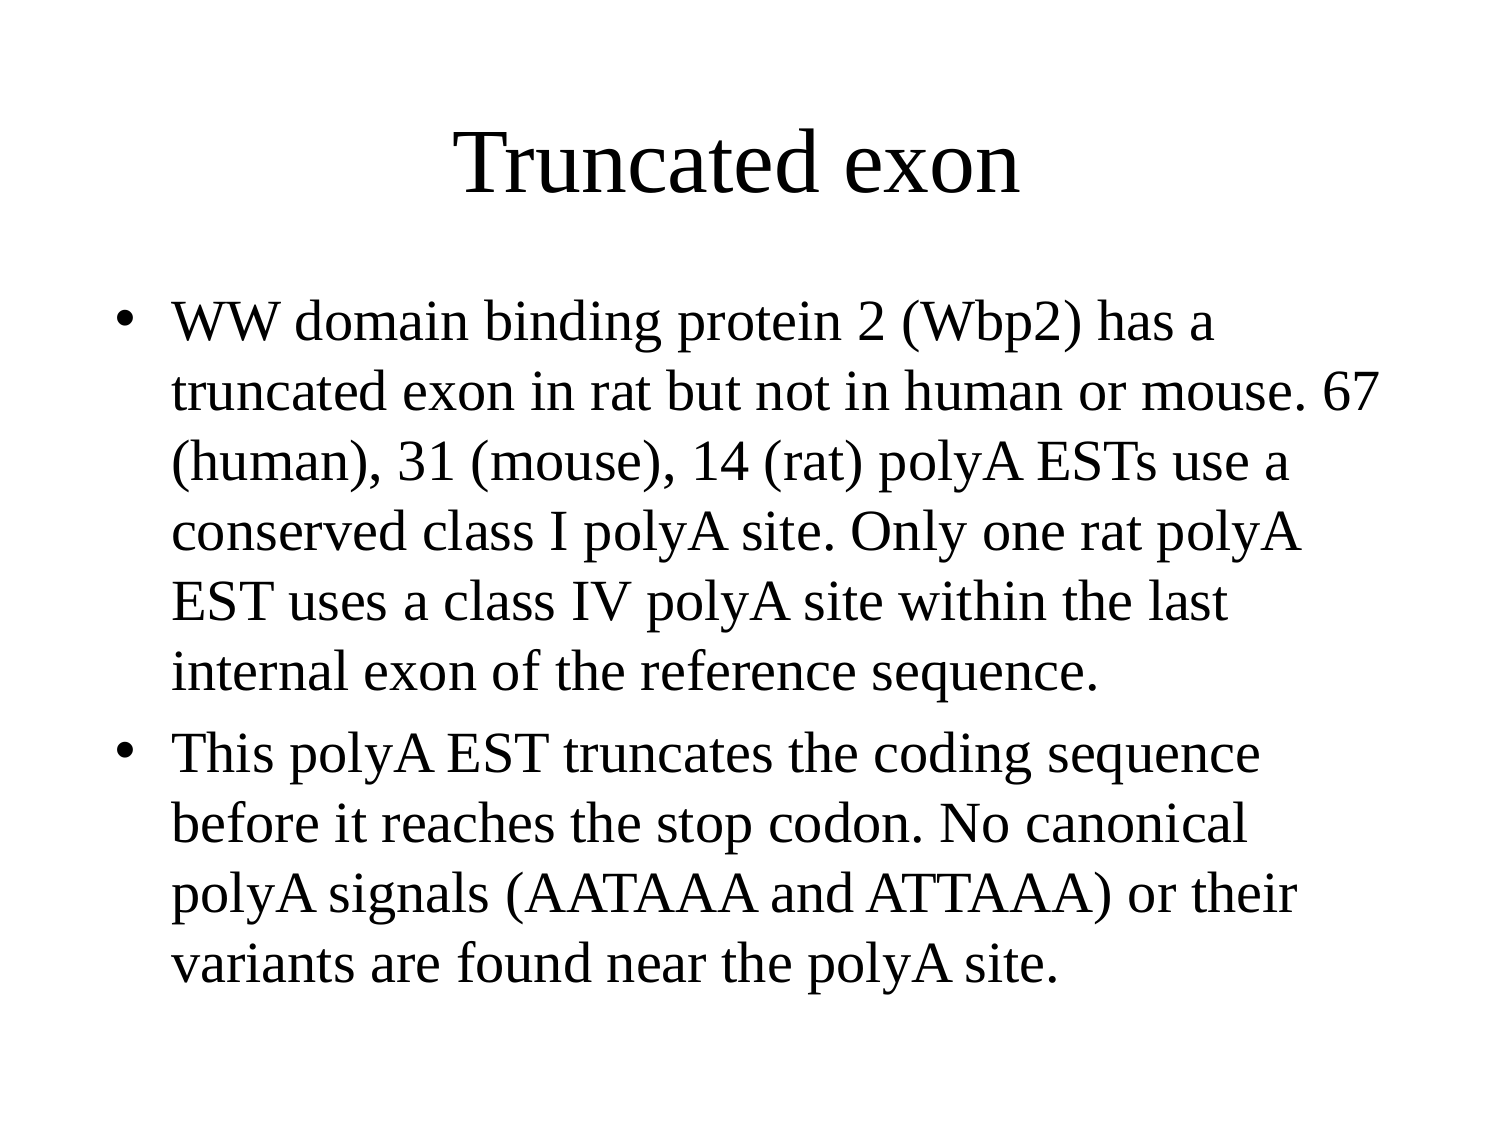

# Truncated exon
WW domain binding protein 2 (Wbp2) has a truncated exon in rat but not in human or mouse. 67 (human), 31 (mouse), 14 (rat) polyA ESTs use a conserved class I polyA site. Only one rat polyA EST uses a class IV polyA site within the last internal exon of the reference sequence.
This polyA EST truncates the coding sequence before it reaches the stop codon. No canonical polyA signals (AATAAA and ATTAAA) or their variants are found near the polyA site.